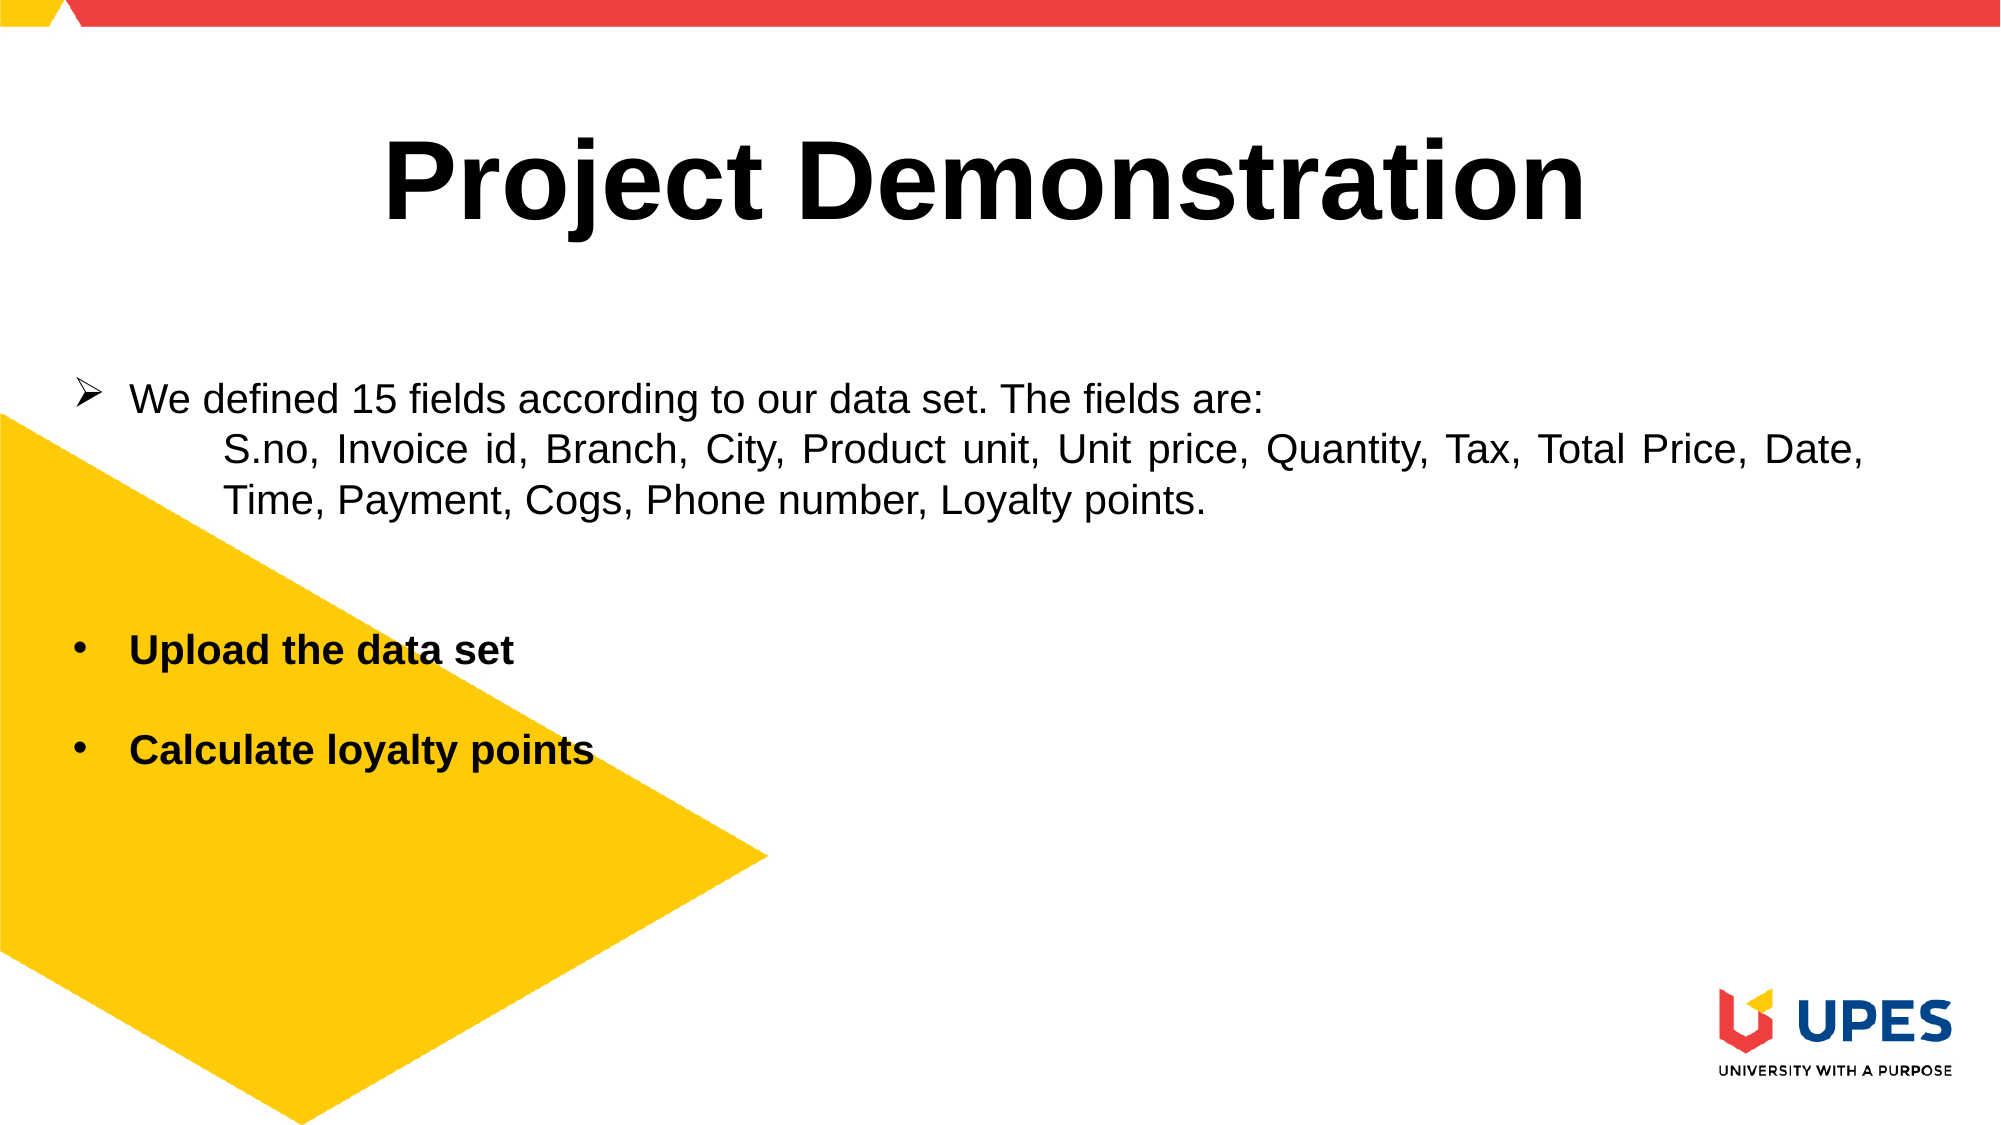

Project Demonstration

We defined 15 fields according to our data set. The fields are:
S.no, Invoice id, Branch, City, Product unit, Unit price, Quantity, Tax, Total Price, Date, Time, Payment, Cogs, Phone number, Loyalty points.

Upload the data set

Calculate loyalty points